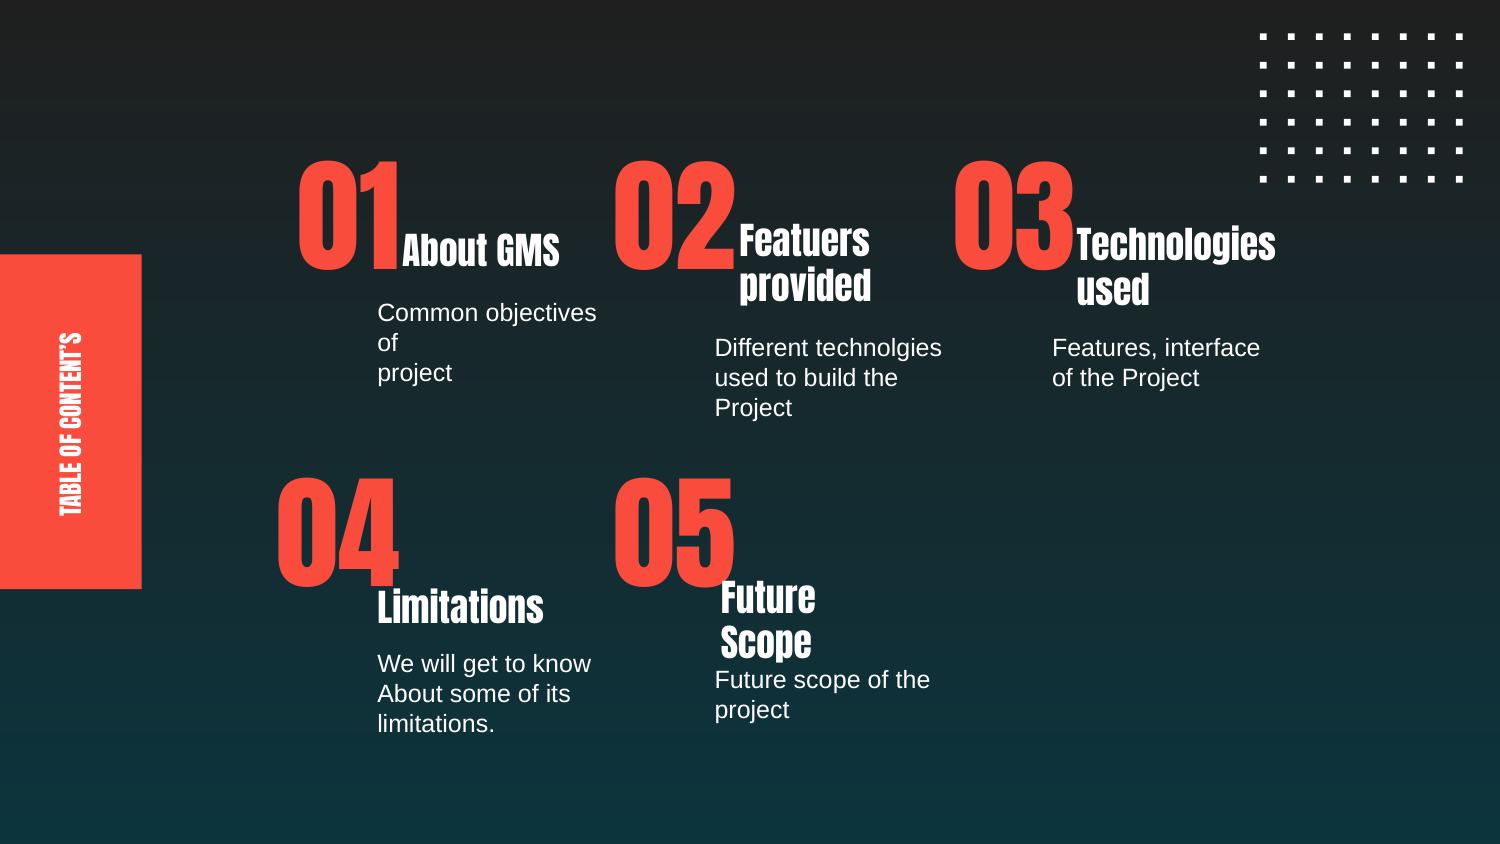

01
02
03

Technologies used

About GMS

Featuers provided

Common objectives of
project
Different technolgies used to build the Project

Features, interface of the Project

TABLE OF CONTENT’S
04
05
Limitations
Future Scope
We will get to know
About some of its limitations.
Future scope of the project